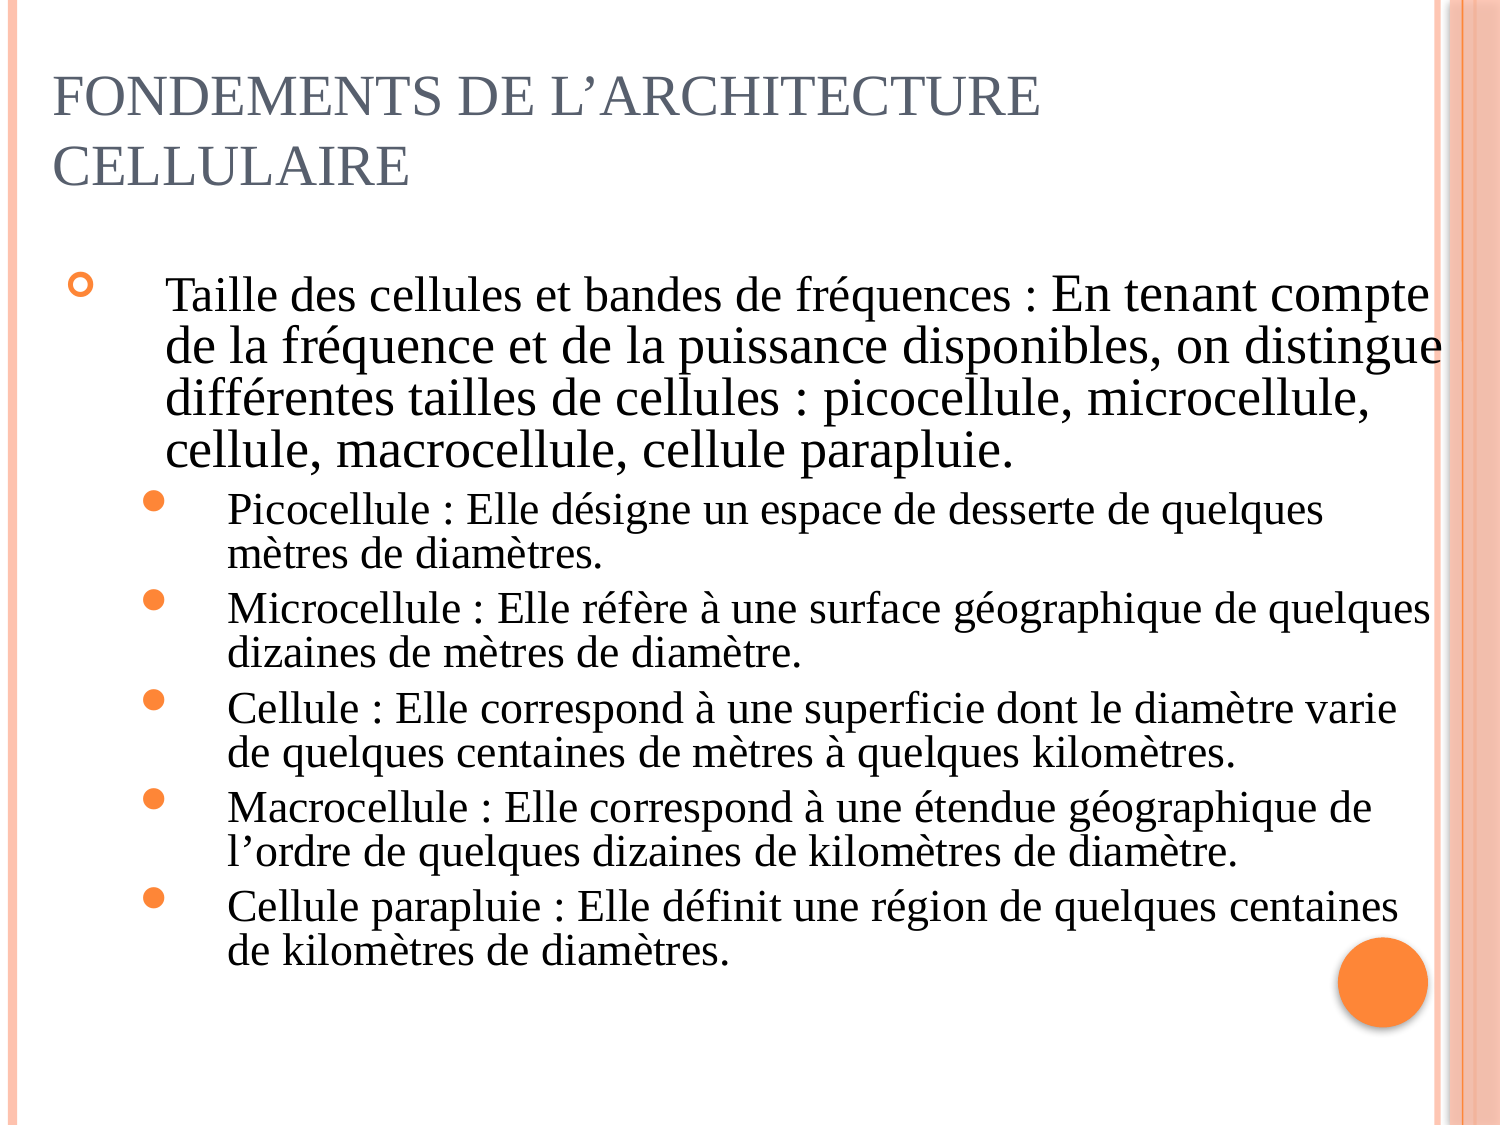

# Fondements de l’architecture cellulaire
Taille des cellules et bandes de fréquences : En tenant compte de la fréquence et de la puissance disponibles, on distingue différentes tailles de cellules : picocellule, microcellule, cellule, macrocellule, cellule parapluie.
Picocellule : Elle désigne un espace de desserte de quelques mètres de diamètres.
Microcellule : Elle réfère à une surface géographique de quelques dizaines de mètres de diamètre.
Cellule : Elle correspond à une superficie dont le diamètre varie de quelques centaines de mètres à quelques kilomètres.
Macrocellule : Elle correspond à une étendue géographique de l’ordre de quelques dizaines de kilomètres de diamètre.
Cellule parapluie : Elle définit une région de quelques centaines de kilomètres de diamètres.
32